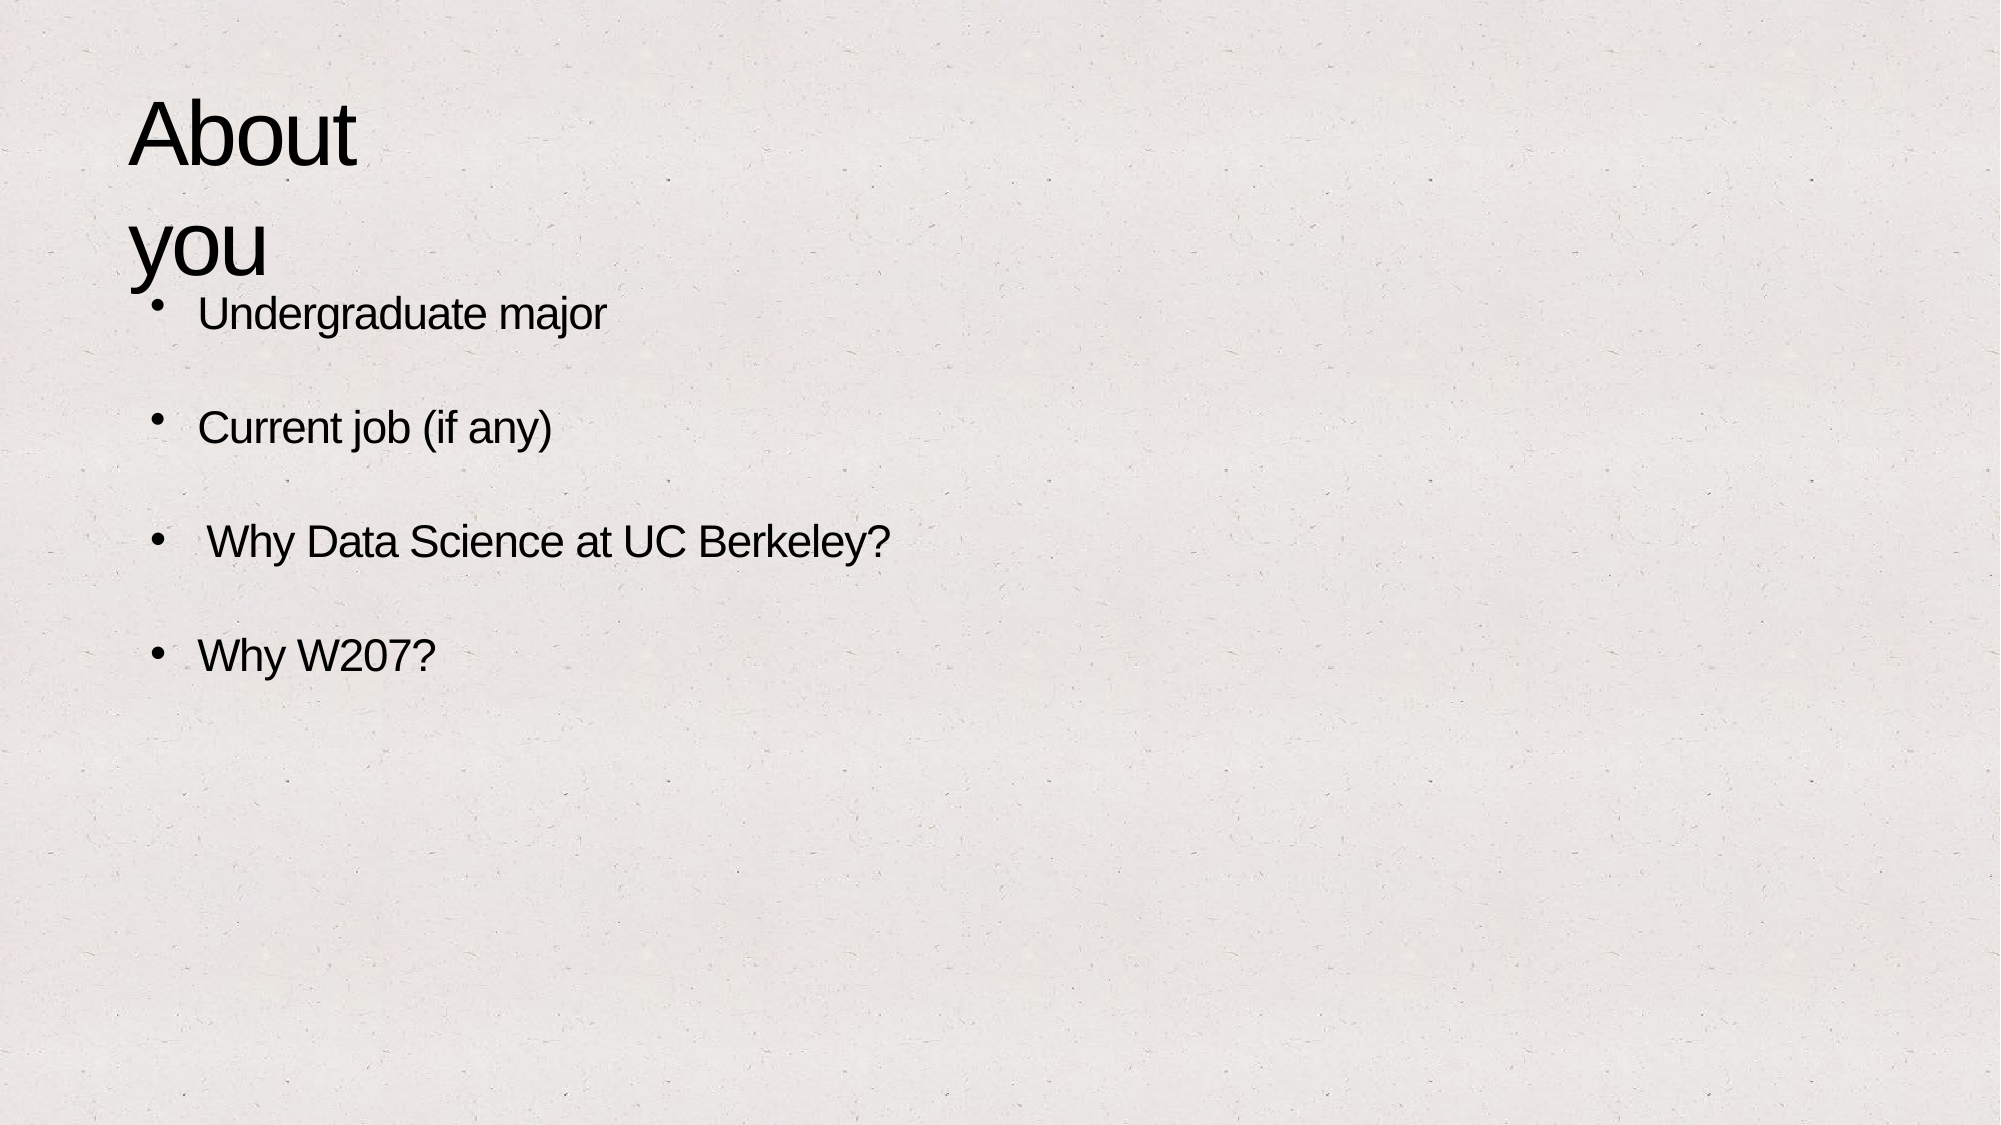

# About you
Undergraduate major

Current job (if any)

Why Data Science at UC Berkeley?

Why W207?